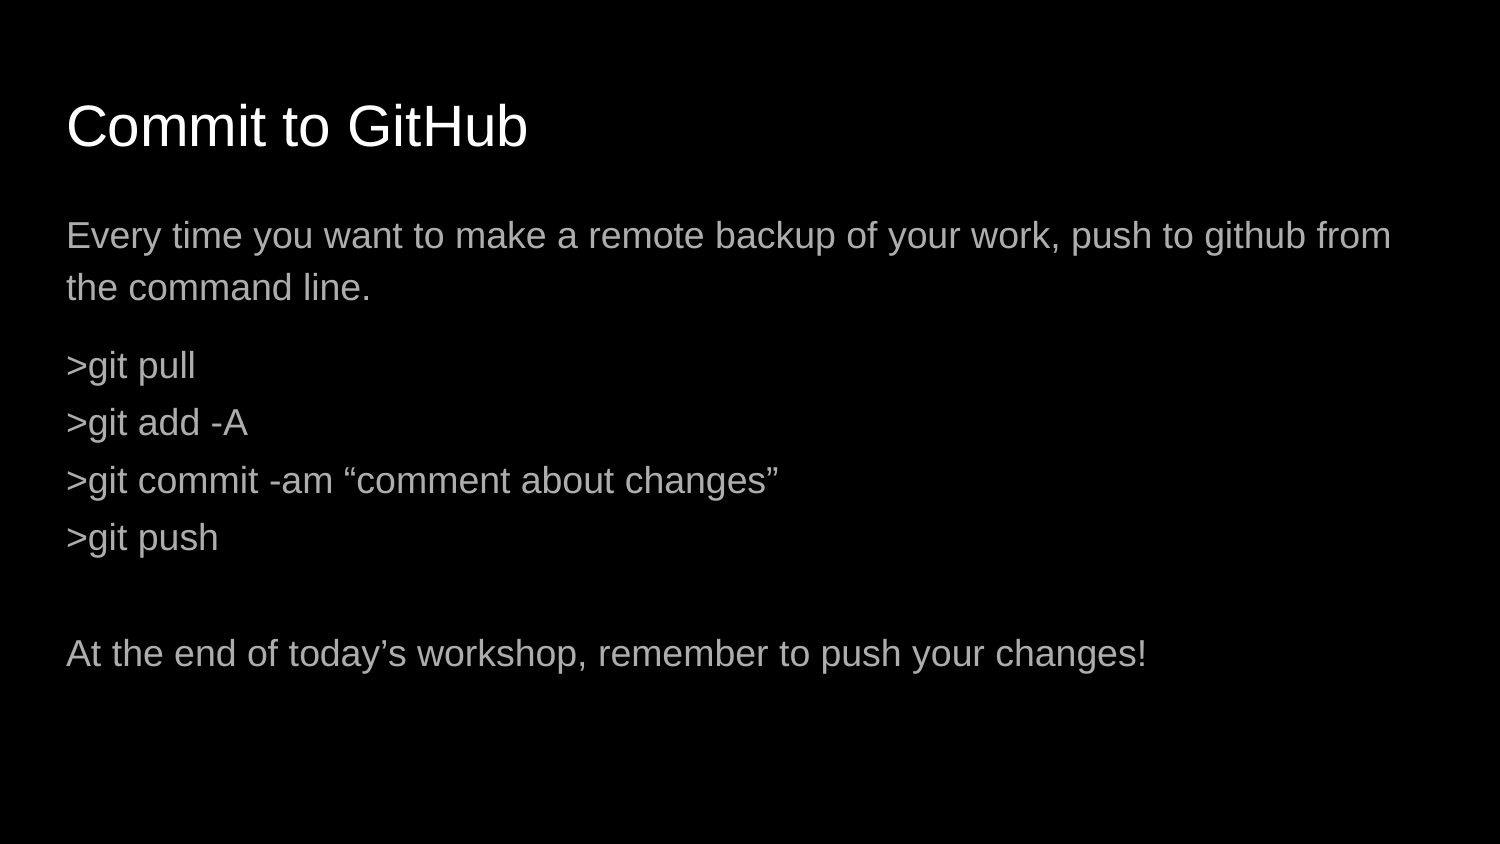

# Commit to GitHub
Every time you want to make a remote backup of your work, push to github from the command line.
>git pull
>git add -A
>git commit -am “comment about changes”
>git push
At the end of today’s workshop, remember to push your changes!

https://goo.gl/kCuA7F